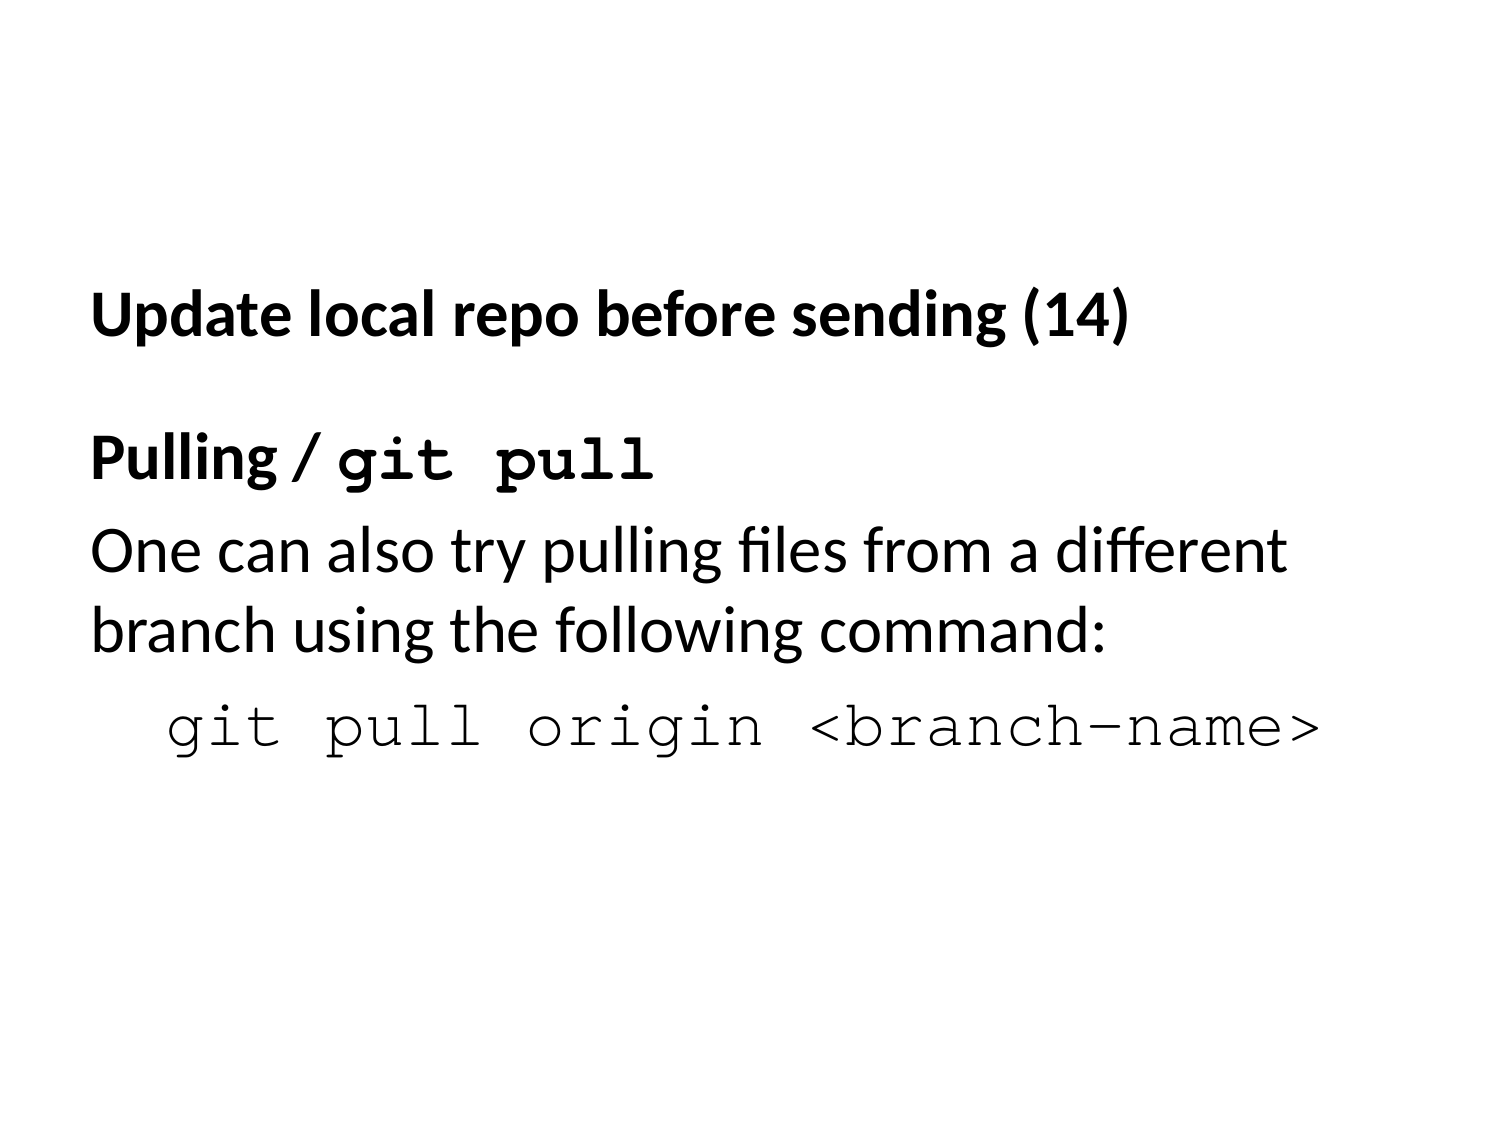

Update local repo before sending (14)
Pulling / git pull
One can also try pulling files from a different branch using the following command:
git pull origin <branch-name>